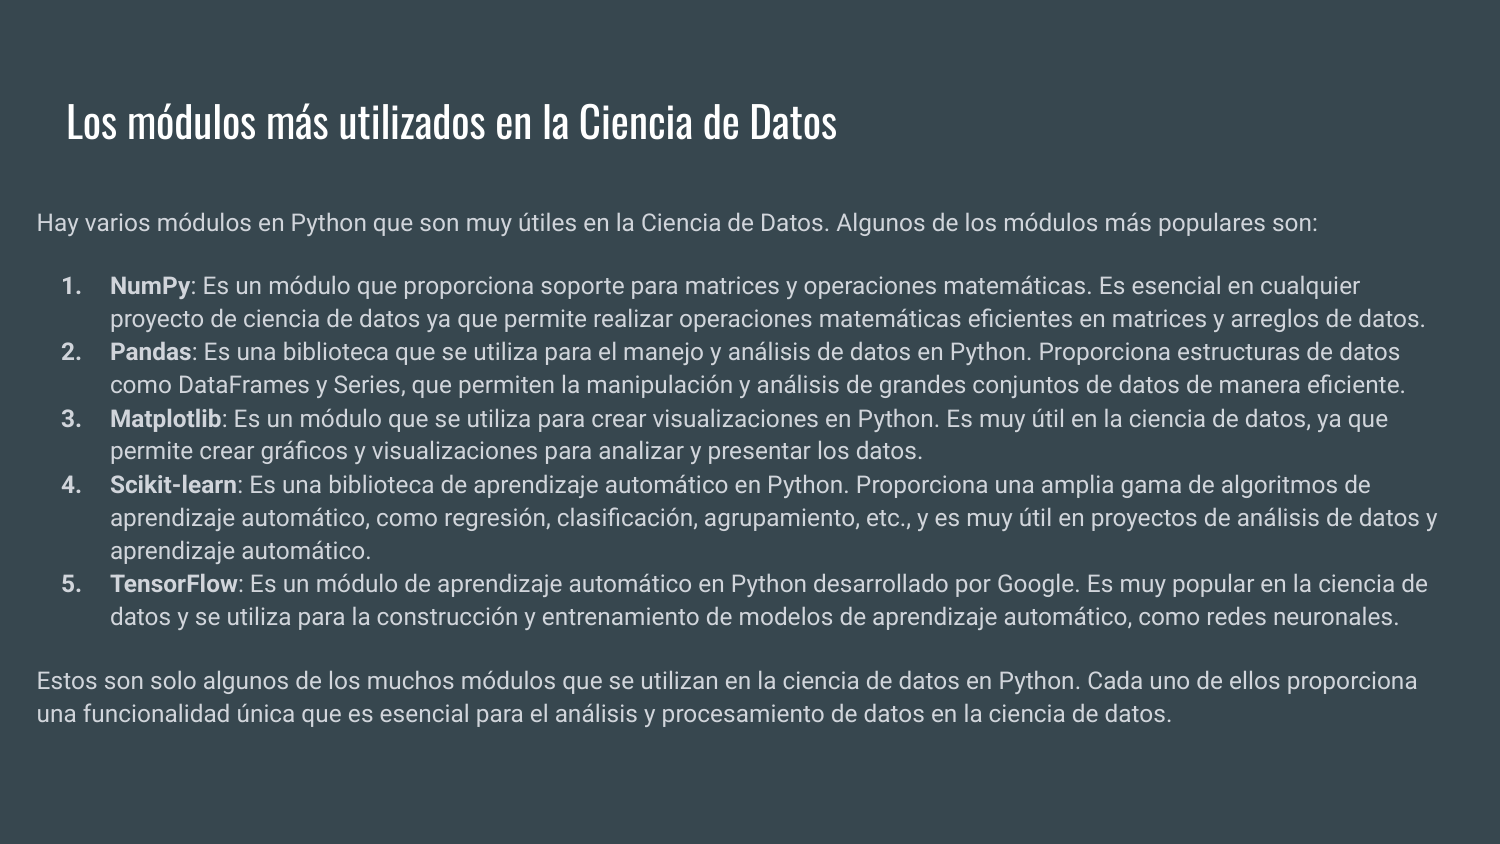

# Los módulos más utilizados en la Ciencia de Datos
Hay varios módulos en Python que son muy útiles en la Ciencia de Datos. Algunos de los módulos más populares son:
NumPy: Es un módulo que proporciona soporte para matrices y operaciones matemáticas. Es esencial en cualquier proyecto de ciencia de datos ya que permite realizar operaciones matemáticas eficientes en matrices y arreglos de datos.
Pandas: Es una biblioteca que se utiliza para el manejo y análisis de datos en Python. Proporciona estructuras de datos como DataFrames y Series, que permiten la manipulación y análisis de grandes conjuntos de datos de manera eficiente.
Matplotlib: Es un módulo que se utiliza para crear visualizaciones en Python. Es muy útil en la ciencia de datos, ya que permite crear gráficos y visualizaciones para analizar y presentar los datos.
Scikit-learn: Es una biblioteca de aprendizaje automático en Python. Proporciona una amplia gama de algoritmos de aprendizaje automático, como regresión, clasificación, agrupamiento, etc., y es muy útil en proyectos de análisis de datos y aprendizaje automático.
TensorFlow: Es un módulo de aprendizaje automático en Python desarrollado por Google. Es muy popular en la ciencia de datos y se utiliza para la construcción y entrenamiento de modelos de aprendizaje automático, como redes neuronales.
Estos son solo algunos de los muchos módulos que se utilizan en la ciencia de datos en Python. Cada uno de ellos proporciona una funcionalidad única que es esencial para el análisis y procesamiento de datos en la ciencia de datos.